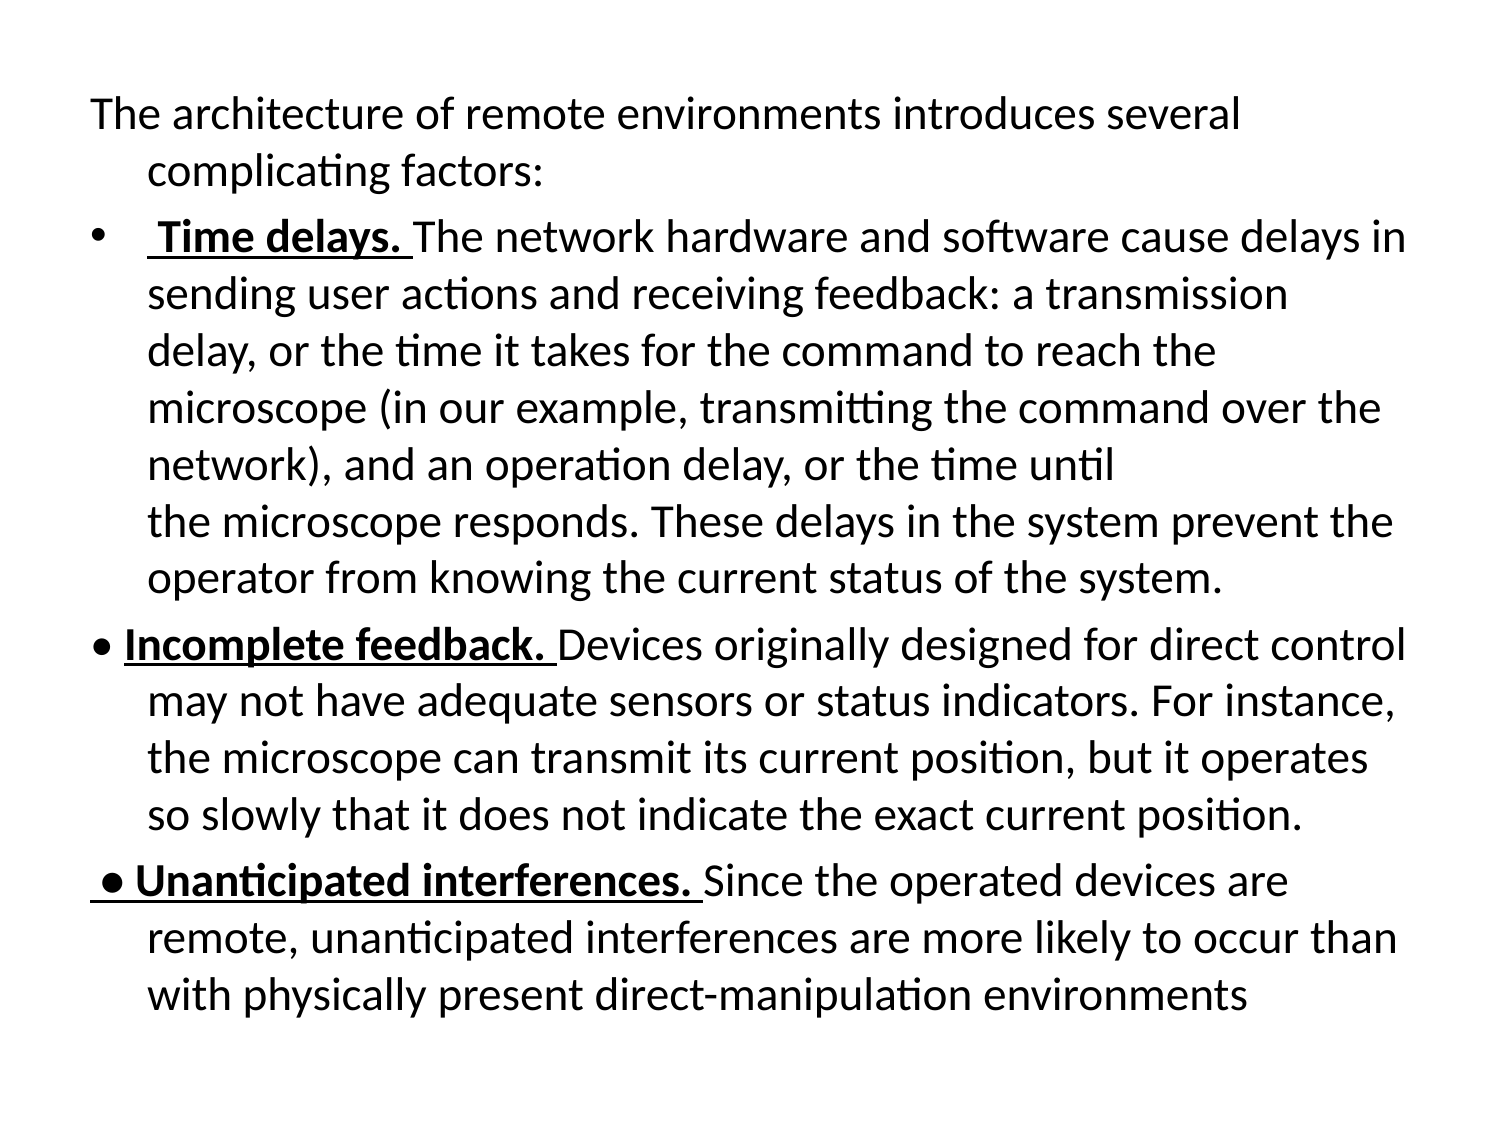

The architecture of remote environments introduces several complicating factors:
 Time delays. The network hardware and software cause delays in sending user actions and receiving feedback: a transmission delay, or the time it takes for the command to reach the microscope (in our example, transmitting the command over the network), and an operation delay, or the time until the microscope responds. These delays in the system prevent the operator from knowing the current status of the system.
• Incomplete feedback. Devices originally designed for direct control may not have adequate sensors or status indicators. For instance, the microscope can transmit its current position, but it operates so slowly that it does not indicate the exact current position.
 • Unanticipated interferences. Since the operated devices are remote, unanticipated interferences are more likely to occur than with physically present direct-manipulation environments